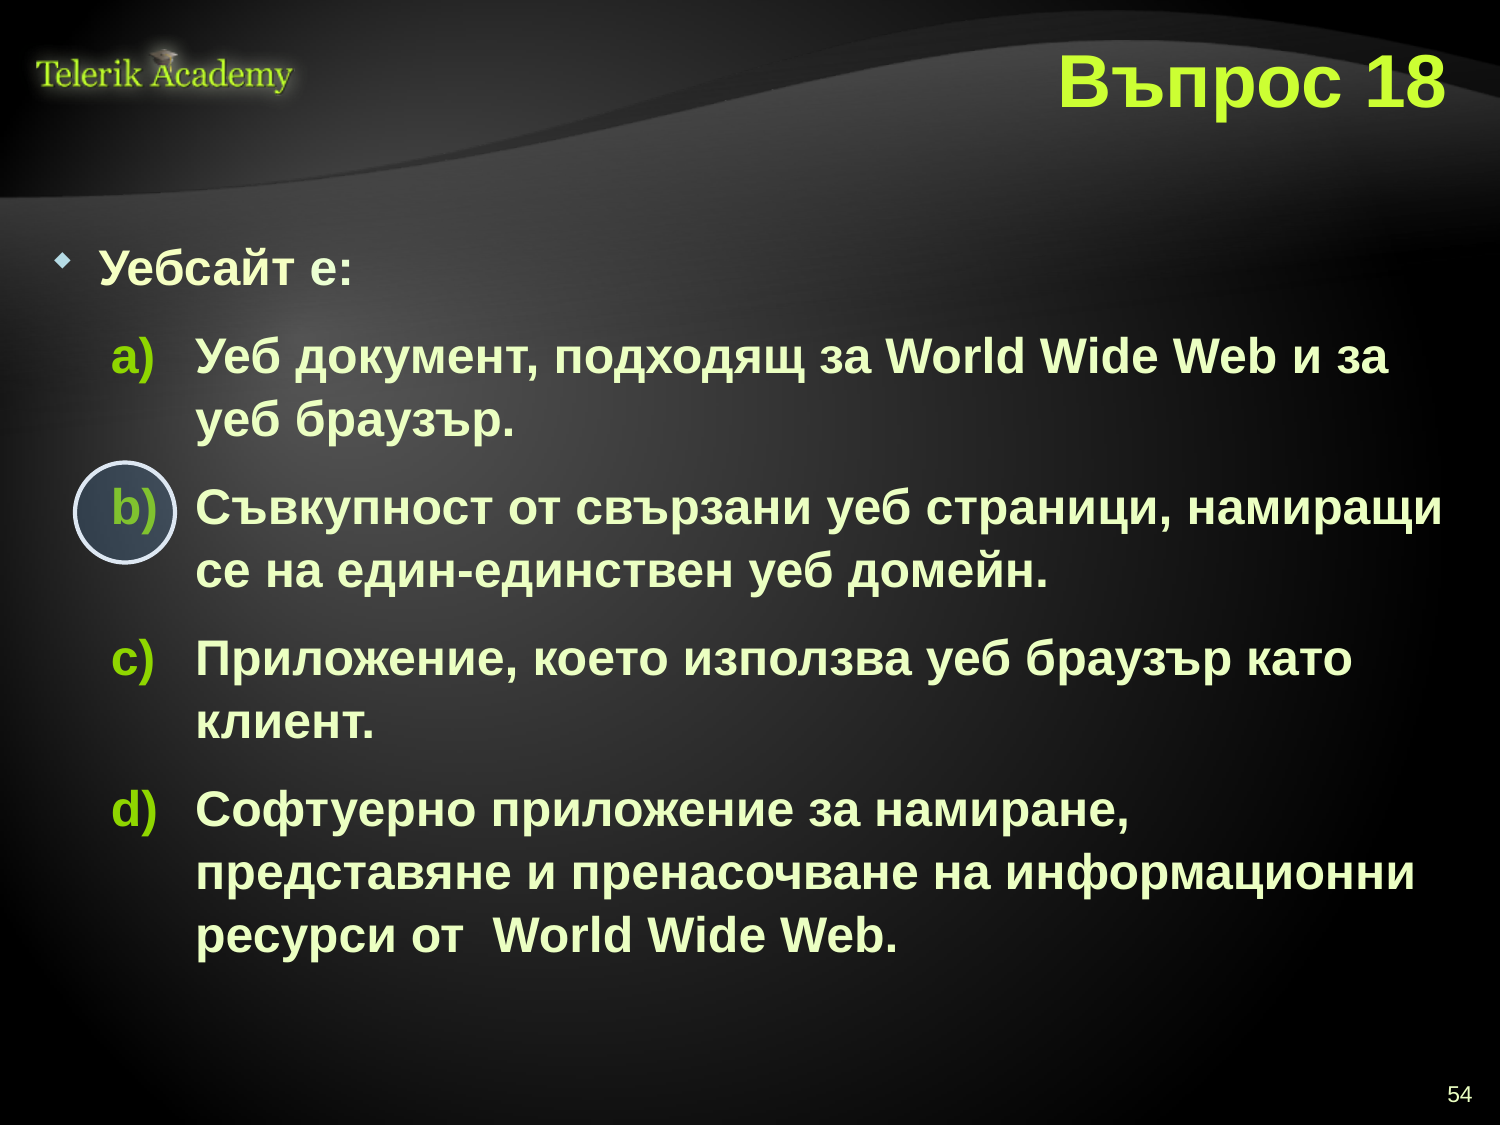

# Въпрос 18
Уебсайт е:
Уеб документ, подходящ за World Wide Web и за уеб браузър.
Съвкупност от свързани уеб страници, намиращи се на един-единствен уеб домейн.
Приложение, което използва уеб браузър като клиент.
Софтуерно приложение за намиране, представяне и пренасочване на информационни ресурси от  World Wide Web.

54